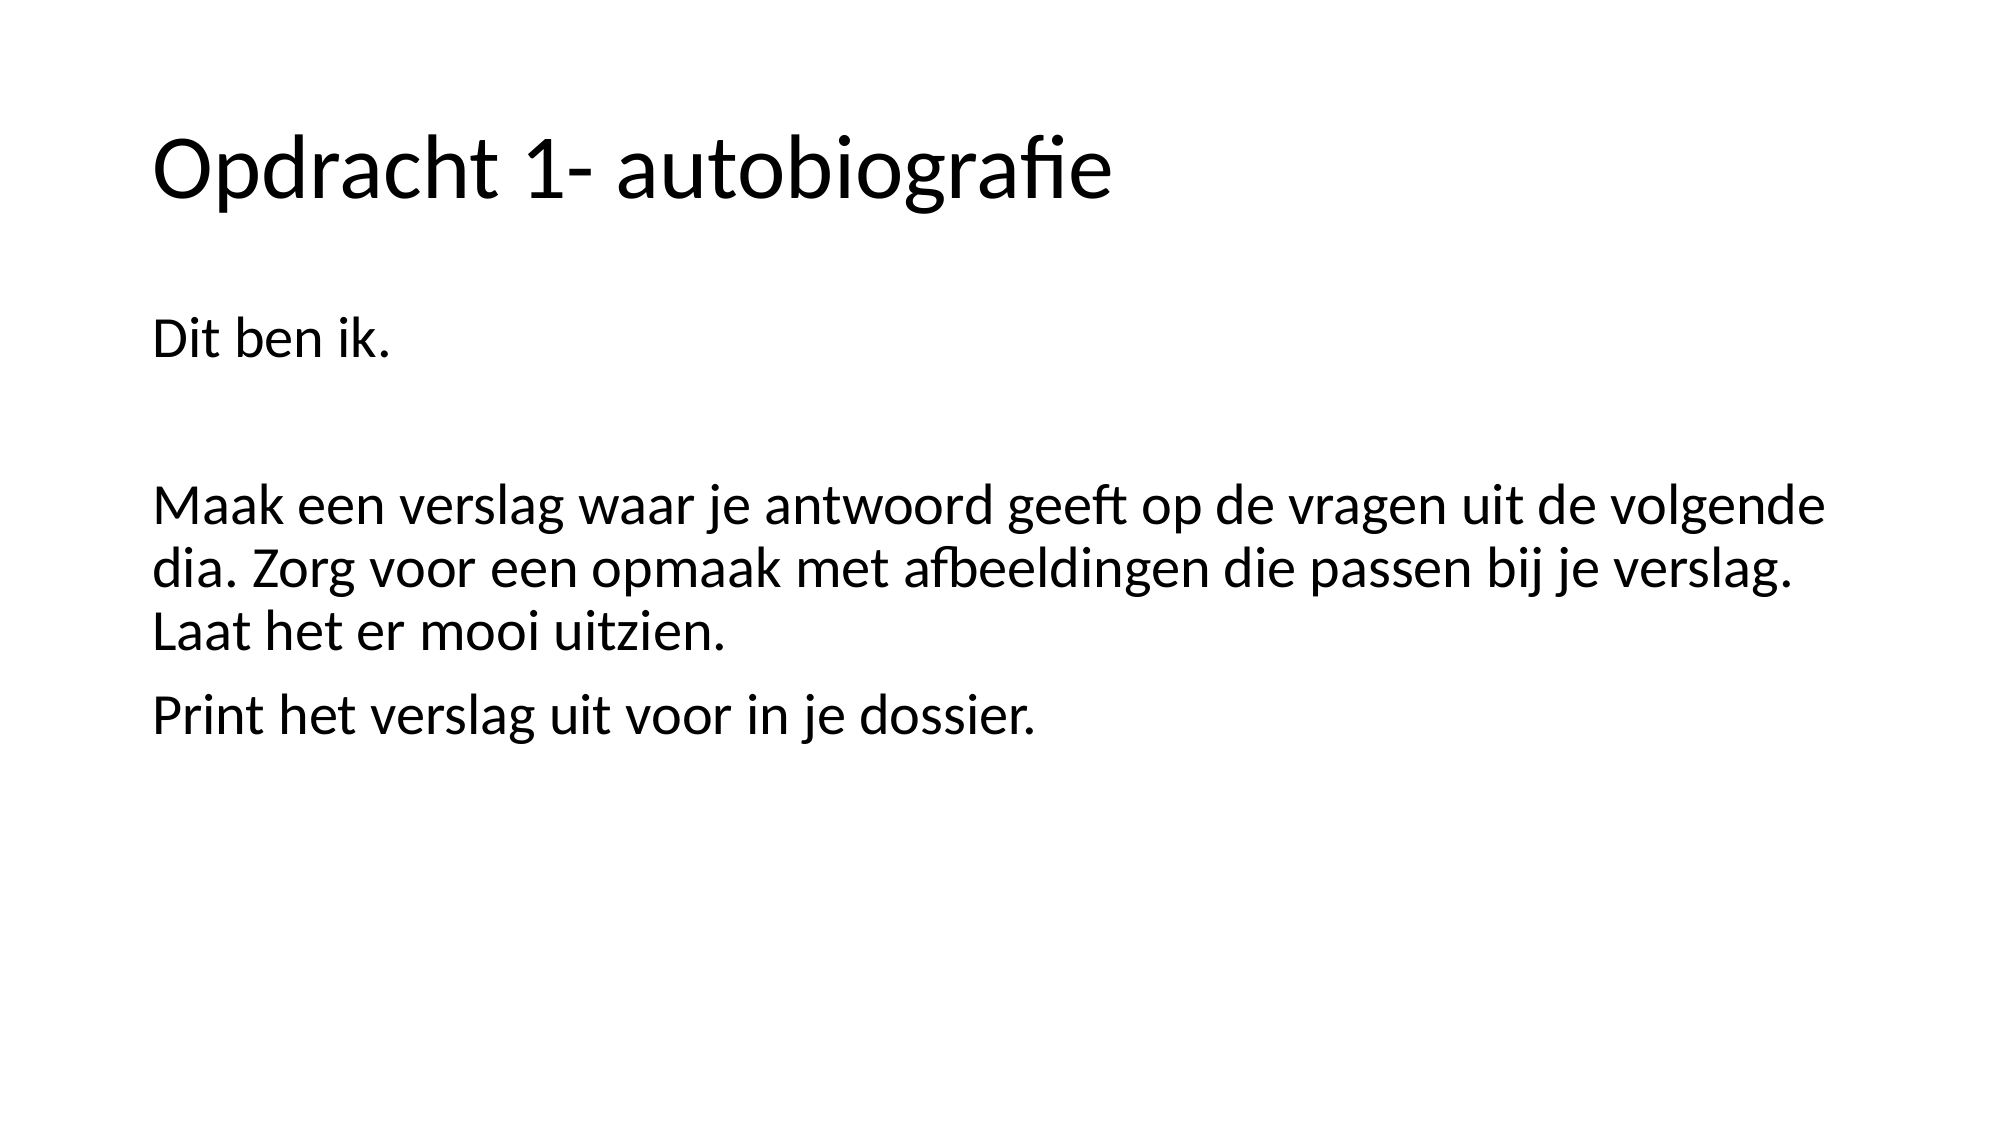

# Opdracht 1- autobiografie
Dit ben ik.

Maak een verslag waar je antwoord geeft op de vragen uit de volgende dia. Zorg voor een opmaak met afbeeldingen die passen bij je verslag. Laat het er mooi uitzien.
Print het verslag uit voor in je dossier.